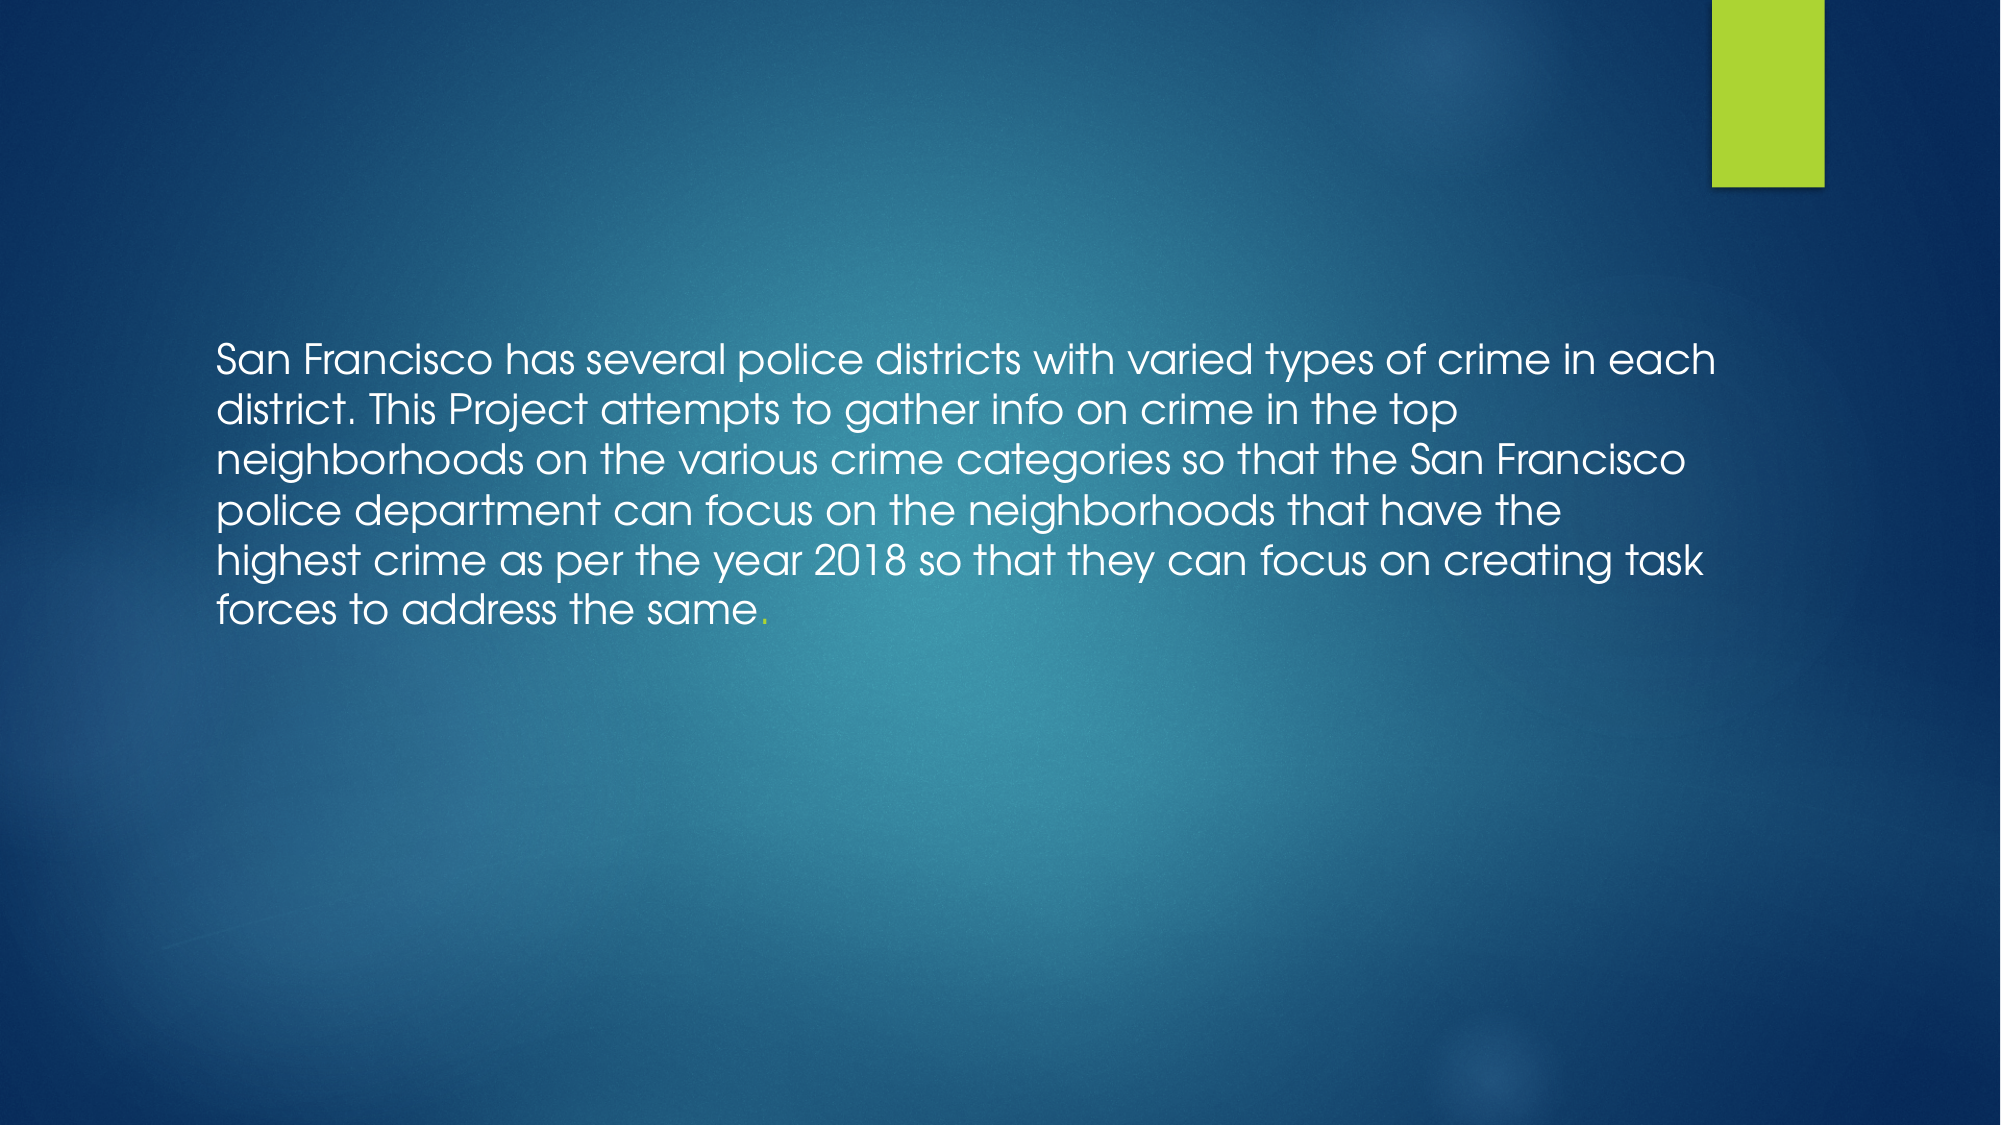

San Francisco has several police districts with varied types of crime in each district. This Project attempts to gather info on crime in the top neighborhoods on the various crime categories so that the San Francisco police department can focus on the neighborhoods that have the highest crime as per the year 2018 so that they can focus on creating task forces to address the same.